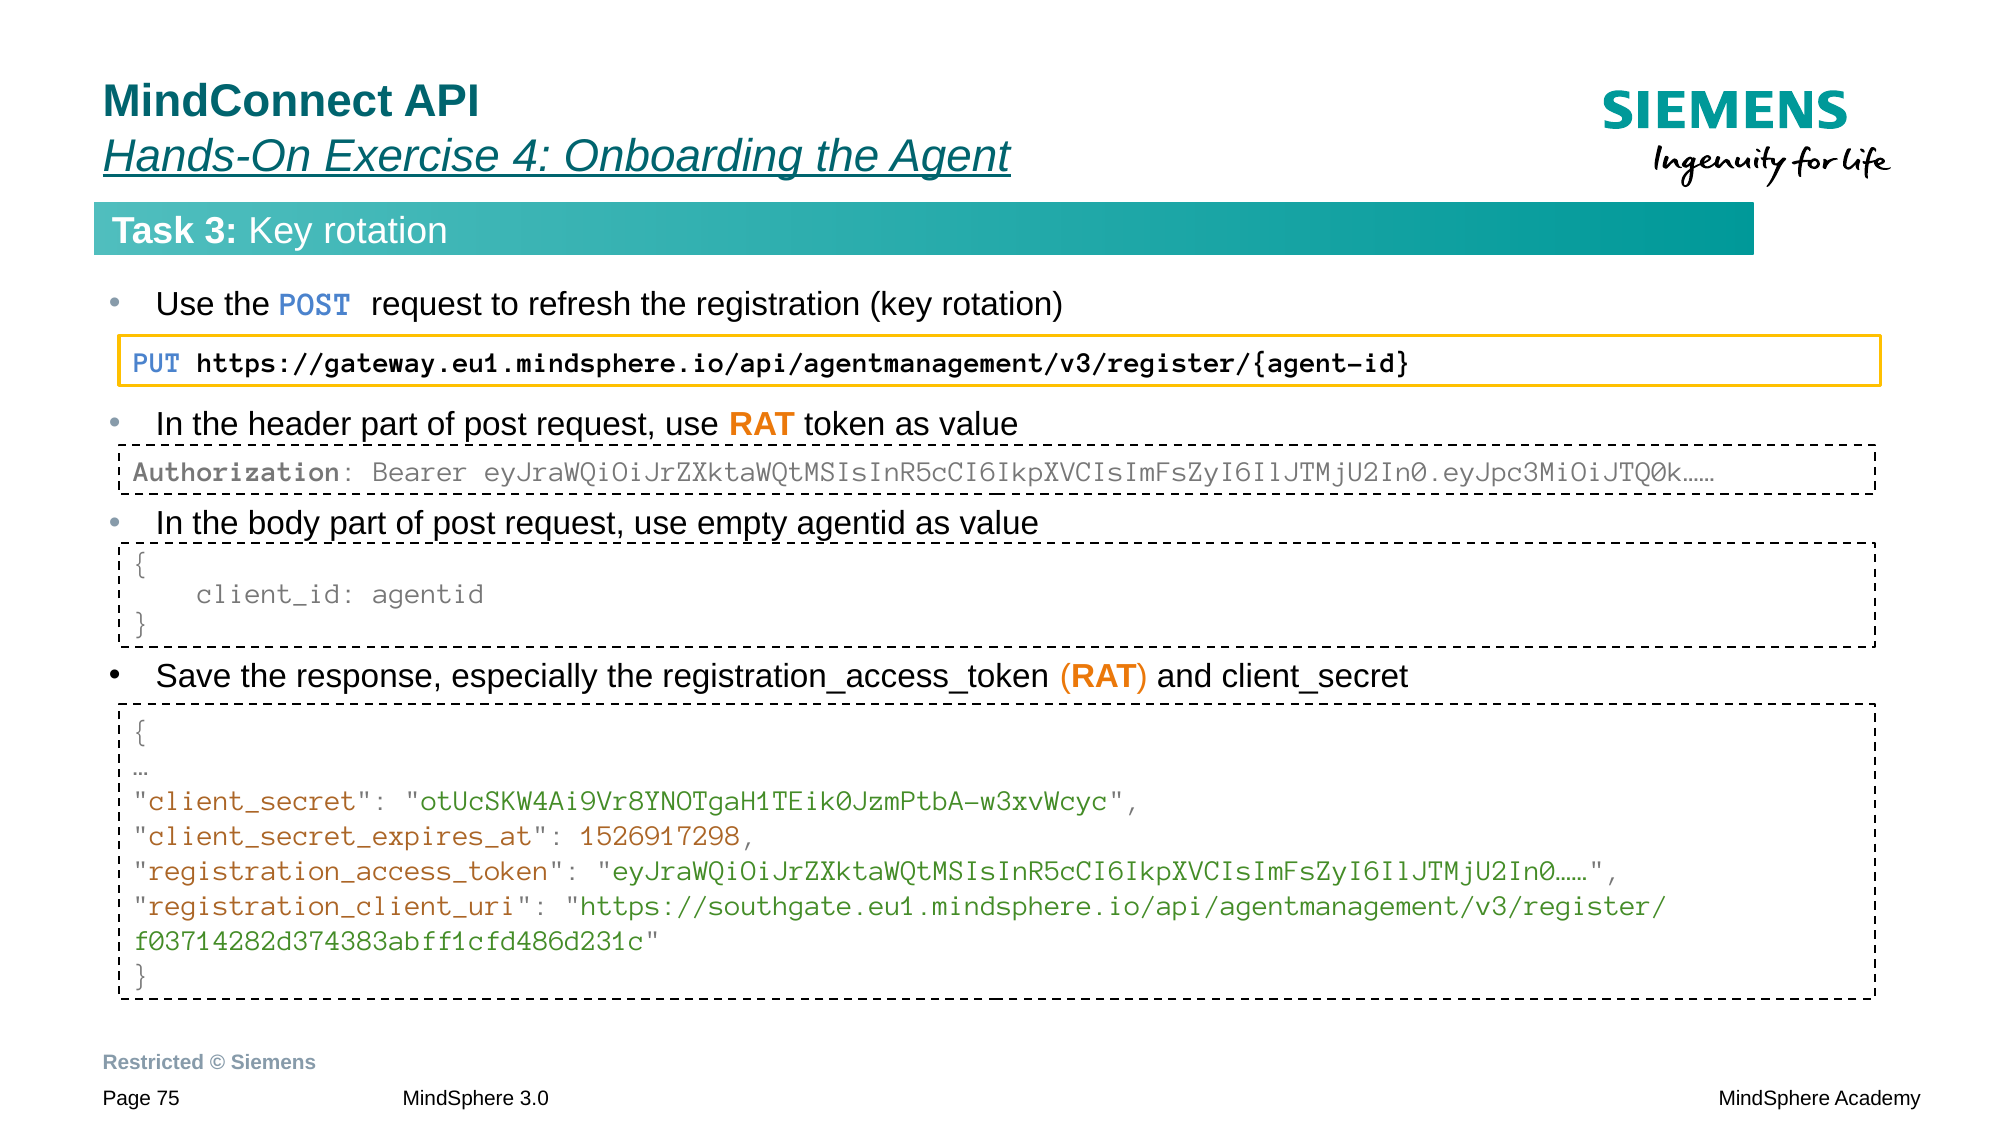

# MindConnect API Hands-On Exercise 4: Onboarding the Agent
Task 3: Key rotation
Use the POST request to refresh the registration (key rotation)

In the header part of post request, use RAT token as value

In the body part of post request, use empty agentid as value

Save the response, especially the registration_access_token (RAT) and client_secret

PUT https://gateway.eu1.mindsphere.io/api/agentmanagement/v3/register/{agent-id}
Authorization: Bearer eyJraWQiOiJrZXktaWQtMSIsInR5cCI6IkpXVCIsImFsZyI6IlJTMjU2In0.eyJpc3MiOiJTQ0k……
{
    client_id: agentid
}
{
…
"client_secret": "otUcSKW4Ai9Vr8YNOTgaH1TEik0JzmPtbA-w3xvWcyc",
"client_secret_expires_at": 1526917298,
"registration_access_token": "eyJraWQiOiJrZXktaWQtMSIsInR5cCI6IkpXVCIsImFsZyI6IlJTMjU2In0……",
"registration_client_uri": "https://southgate.eu1.mindsphere.io/api/agentmanagement/v3/register/f03714282d374383abff1cfd486d231c"
}